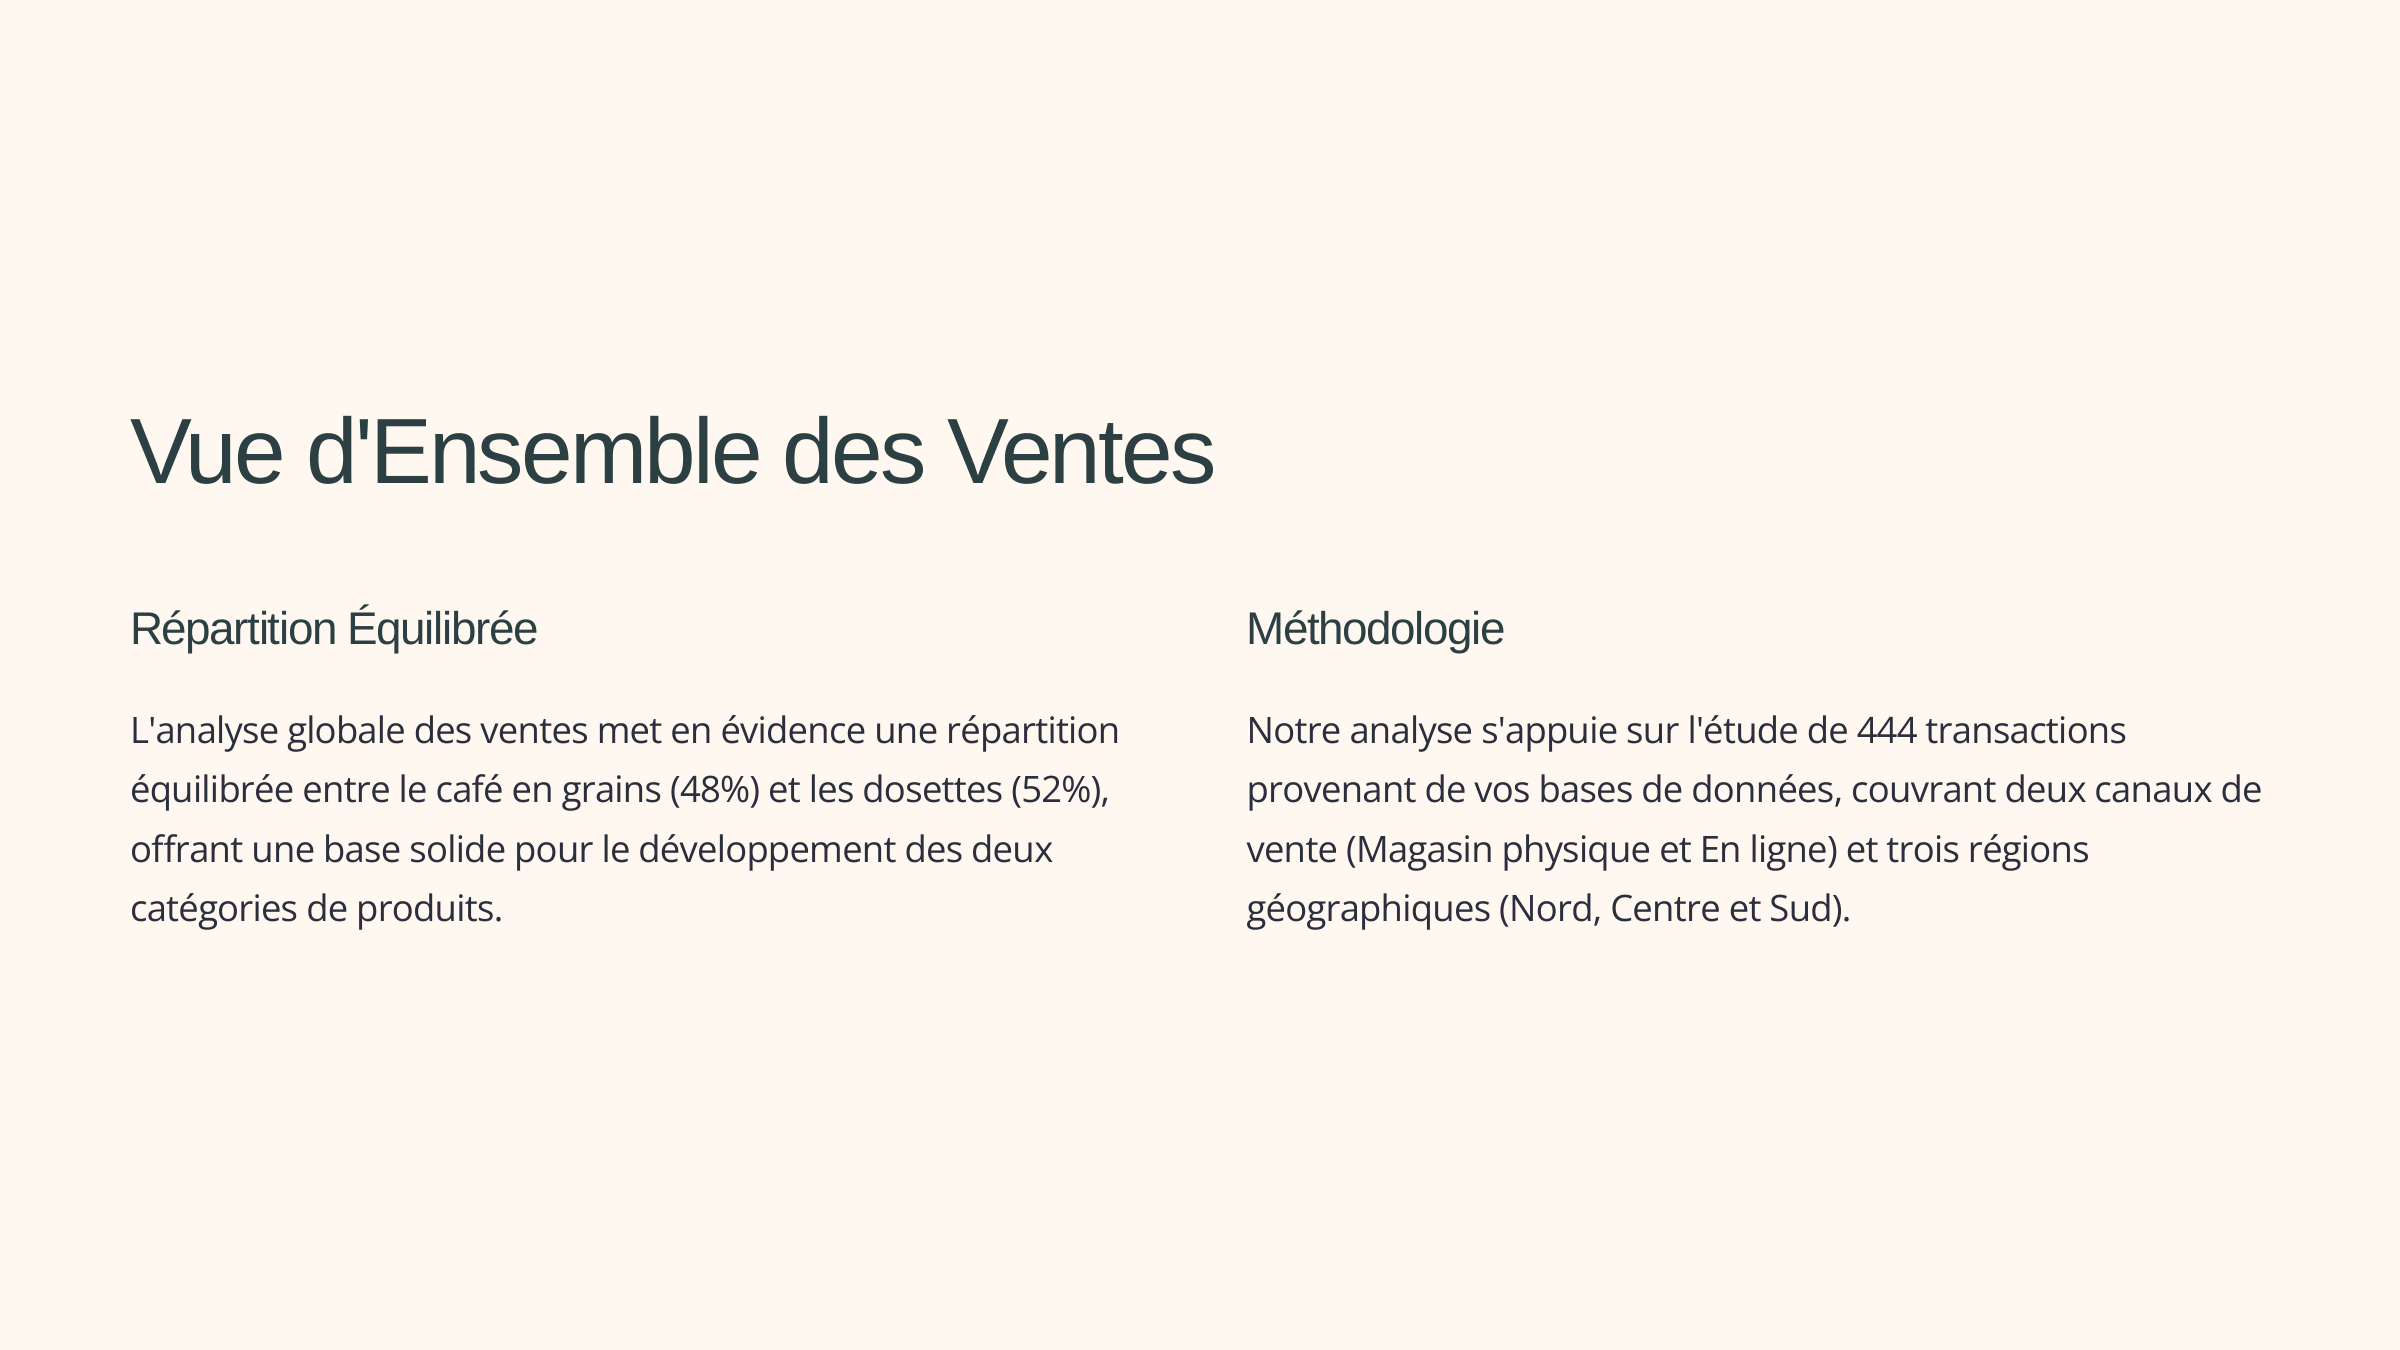

Vue d'Ensemble des Ventes
Répartition Équilibrée
Méthodologie
L'analyse globale des ventes met en évidence une répartition équilibrée entre le café en grains (48%) et les dosettes (52%), offrant une base solide pour le développement des deux catégories de produits.
Notre analyse s'appuie sur l'étude de 444 transactions provenant de vos bases de données, couvrant deux canaux de vente (Magasin physique et En ligne) et trois régions géographiques (Nord, Centre et Sud).